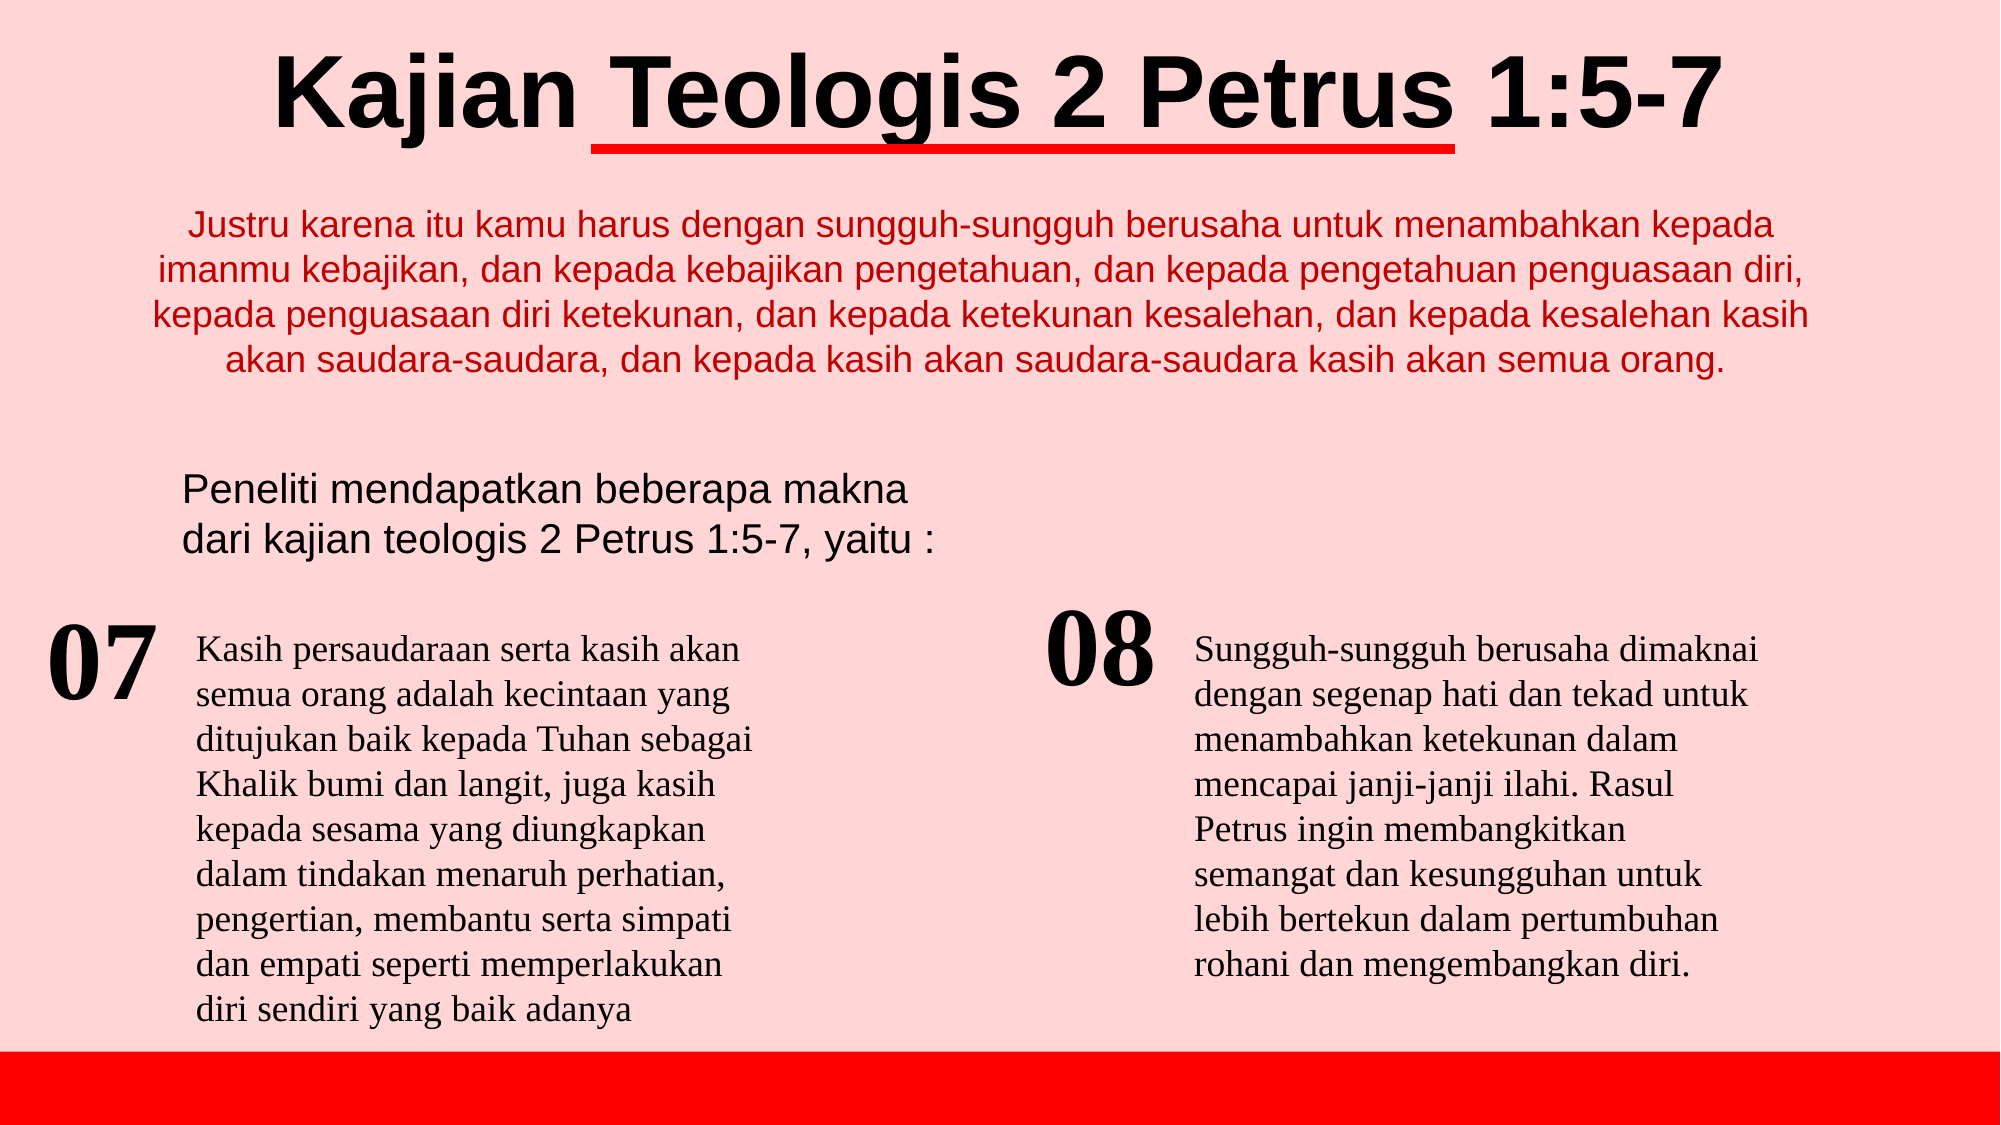

Kajian Teologis 2 Petrus 1:5-7
Justru karena itu kamu harus dengan sungguh-sungguh berusaha untuk menambahkan kepada imanmu kebajikan, dan kepada kebajikan pengetahuan, dan kepada pengetahuan penguasaan diri, kepada penguasaan diri ketekunan, dan kepada ketekunan kesalehan, dan kepada kesalehan kasih akan saudara-saudara, dan kepada kasih akan saudara-saudara kasih akan semua orang.
Peneliti mendapatkan beberapa makna dari kajian teologis 2 Petrus 1:5-7, yaitu :
08
07
Sungguh-sungguh berusaha dimaknai dengan segenap hati dan tekad untuk menambahkan ketekunan dalam mencapai janji-janji ilahi. Rasul Petrus ingin membangkitkan semangat dan kesungguhan untuk lebih bertekun dalam pertumbuhan rohani dan mengembangkan diri.
Kasih persaudaraan serta kasih akan semua orang adalah kecintaan yang ditujukan baik kepada Tuhan sebagai Khalik bumi dan langit, juga kasih kepada sesama yang diungkapkan dalam tindakan menaruh perhatian, pengertian, membantu serta simpati dan empati seperti memperlakukan diri sendiri yang baik adanya